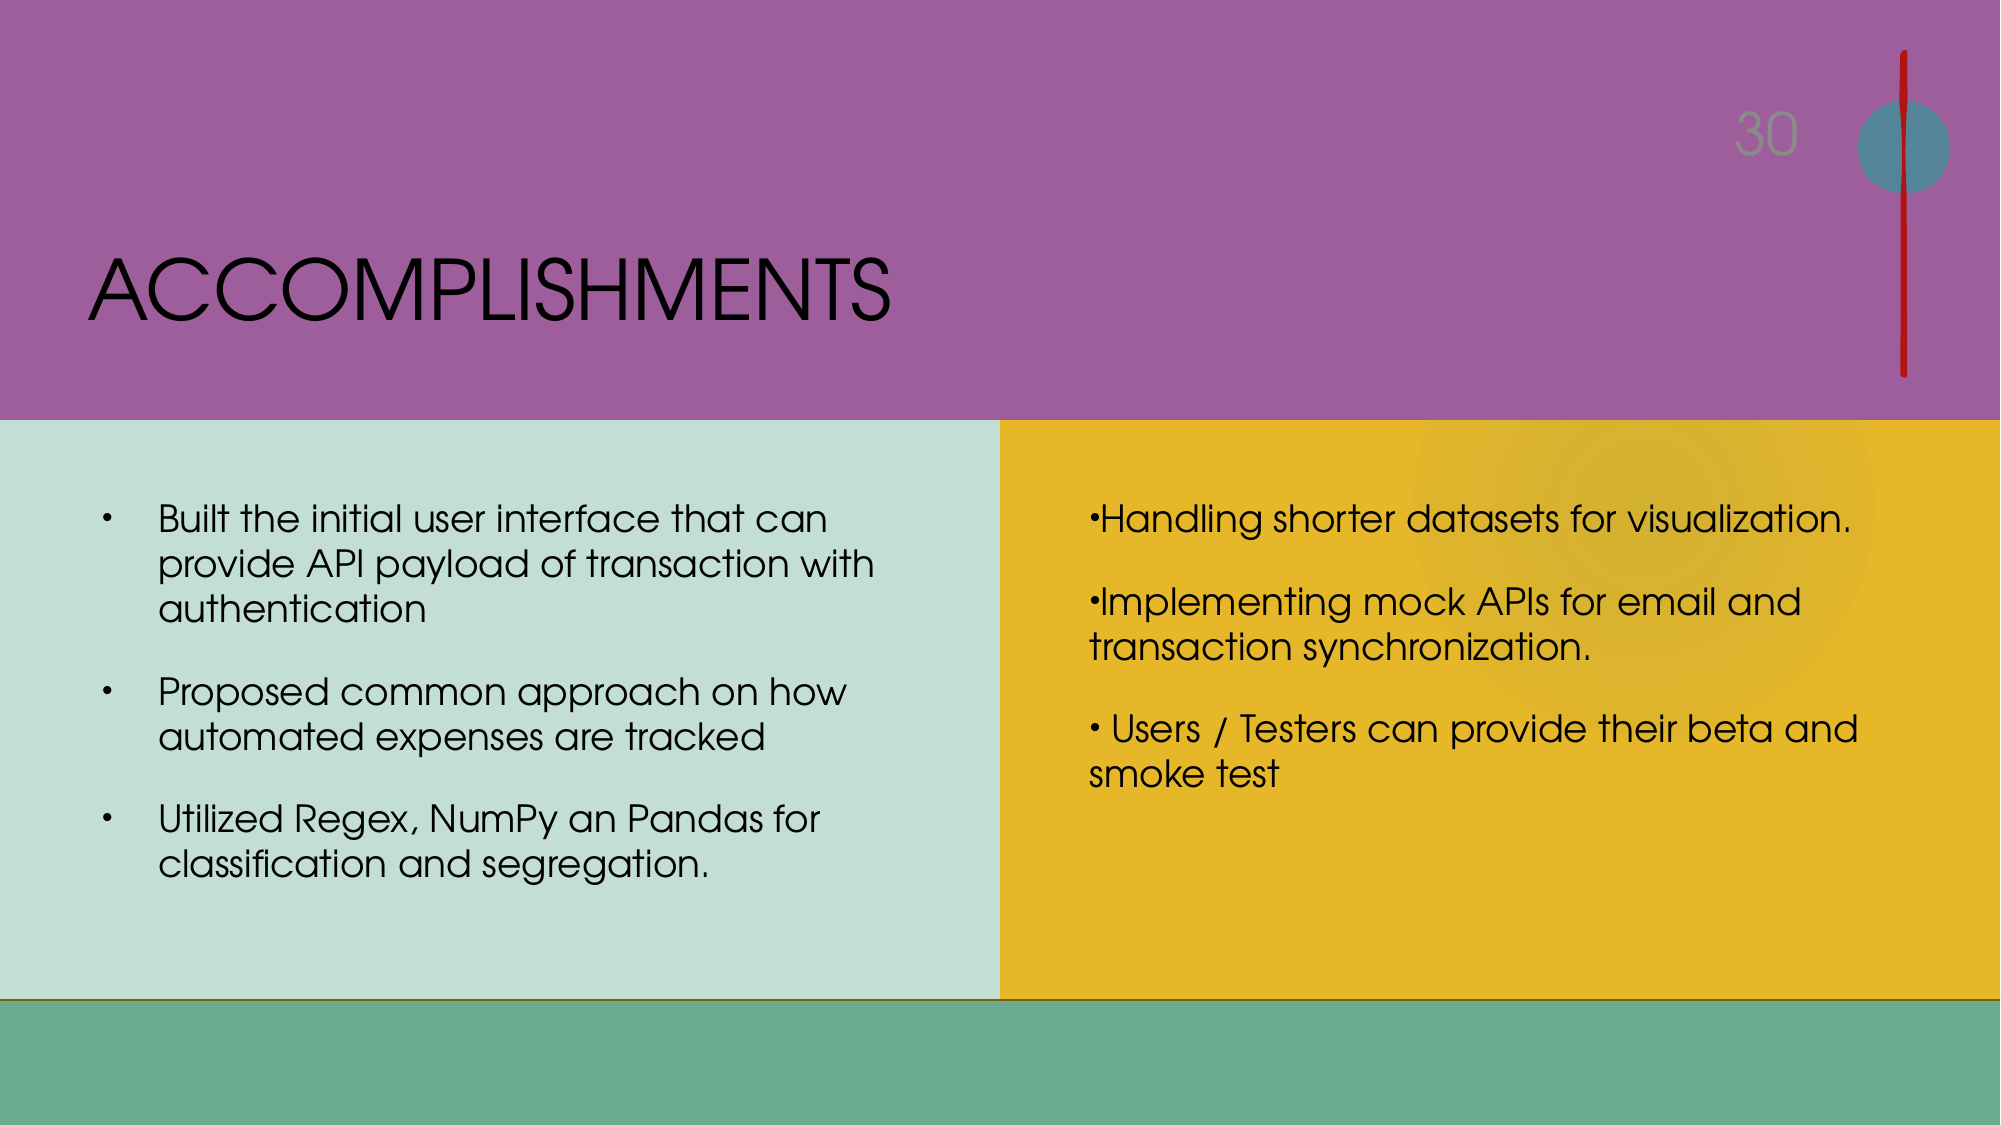

30
# Accomplishments
Built the initial user interface that can provide API payload of transaction with authentication
Proposed common approach on how automated expenses are tracked
Utilized Regex, NumPy an Pandas for classification and segregation.
Handling shorter datasets for visualization.
Implementing mock APIs for email and transaction synchronization.
 Users / Testers can provide their beta and smoke test